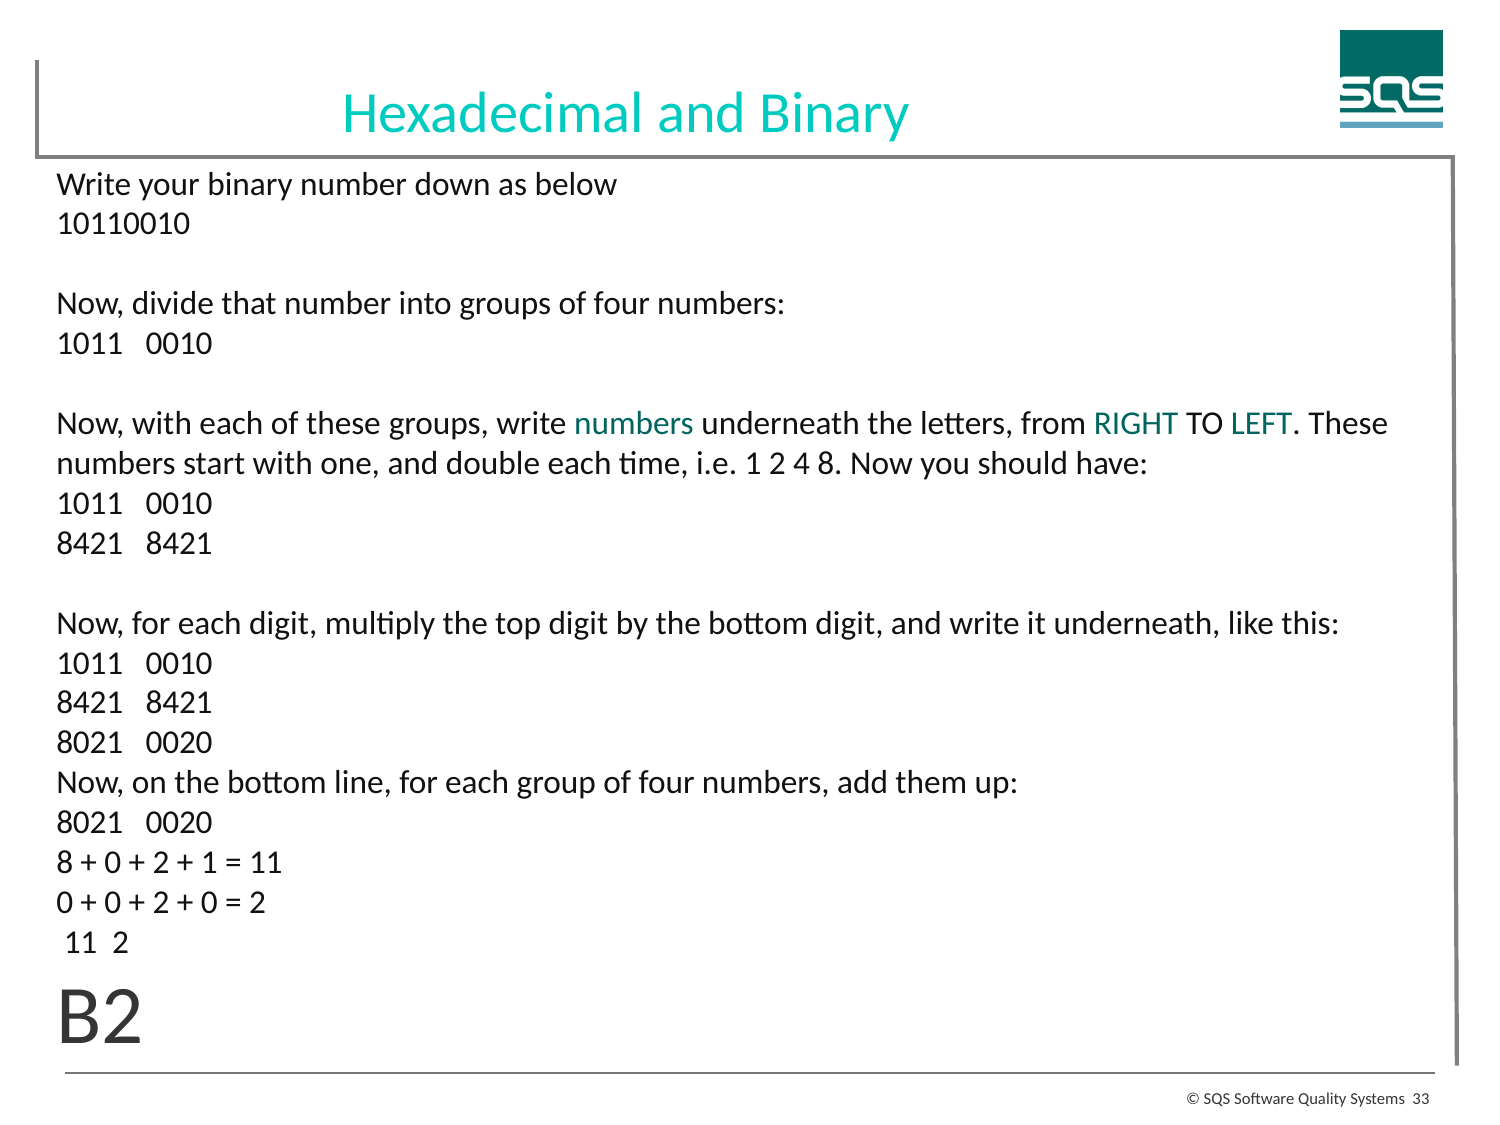

Hexadecimal and Binary
Write your binary number down as below
10110010

Now, divide that number into groups of four numbers:
1011   0010

Now, with each of these groups, write numbers underneath the letters, from RIGHT TO LEFT. These numbers start with one, and double each time, i.e. 1 2 4 8. Now you should have:
1011   0010
8421   8421

Now, for each digit, multiply the top digit by the bottom digit, and write it underneath, like this:
1011   0010
8421   8421
8021   0020
Now, on the bottom line, for each group of four numbers, add them up:
8021   0020
8 + 0 + 2 + 1 = 11
0 + 0 + 2 + 0 = 2
 11  2
B2
33
© SQS Software Quality Systems